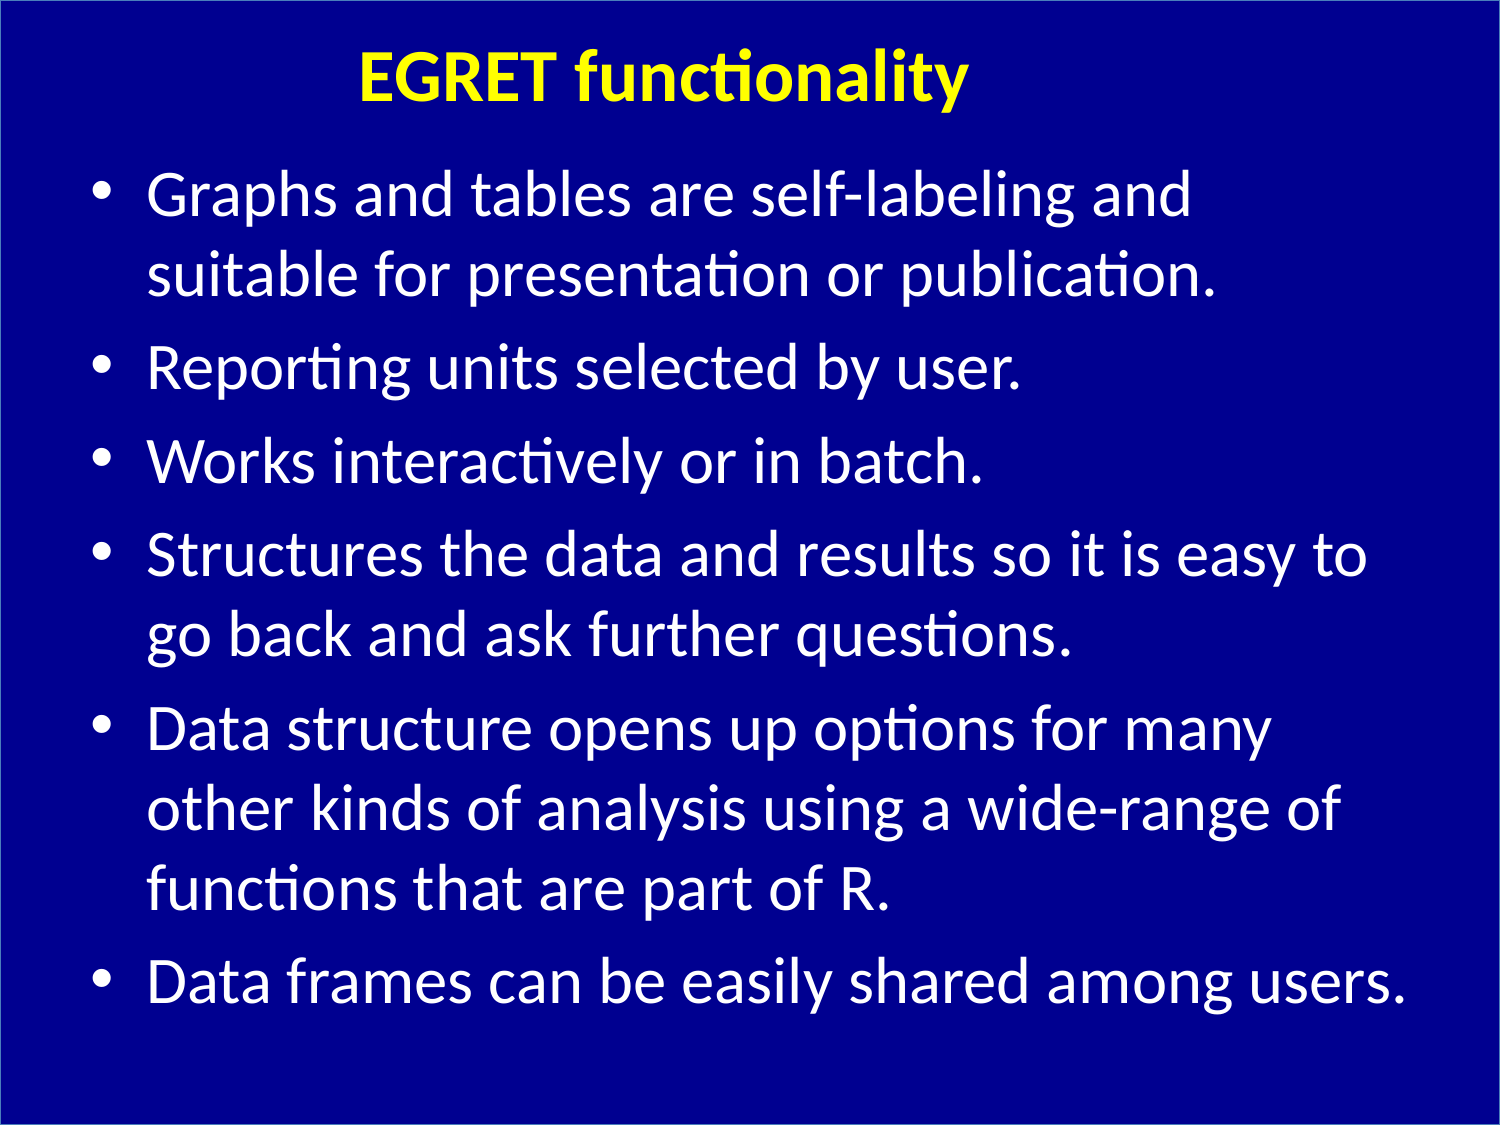

# EGRET functionality
Graphs and tables are self-labeling and suitable for presentation or publication.
Reporting units selected by user.
Works interactively or in batch.
Structures the data and results so it is easy to go back and ask further questions.
Data structure opens up options for many other kinds of analysis using a wide-range of functions that are part of R.
Data frames can be easily shared among users.